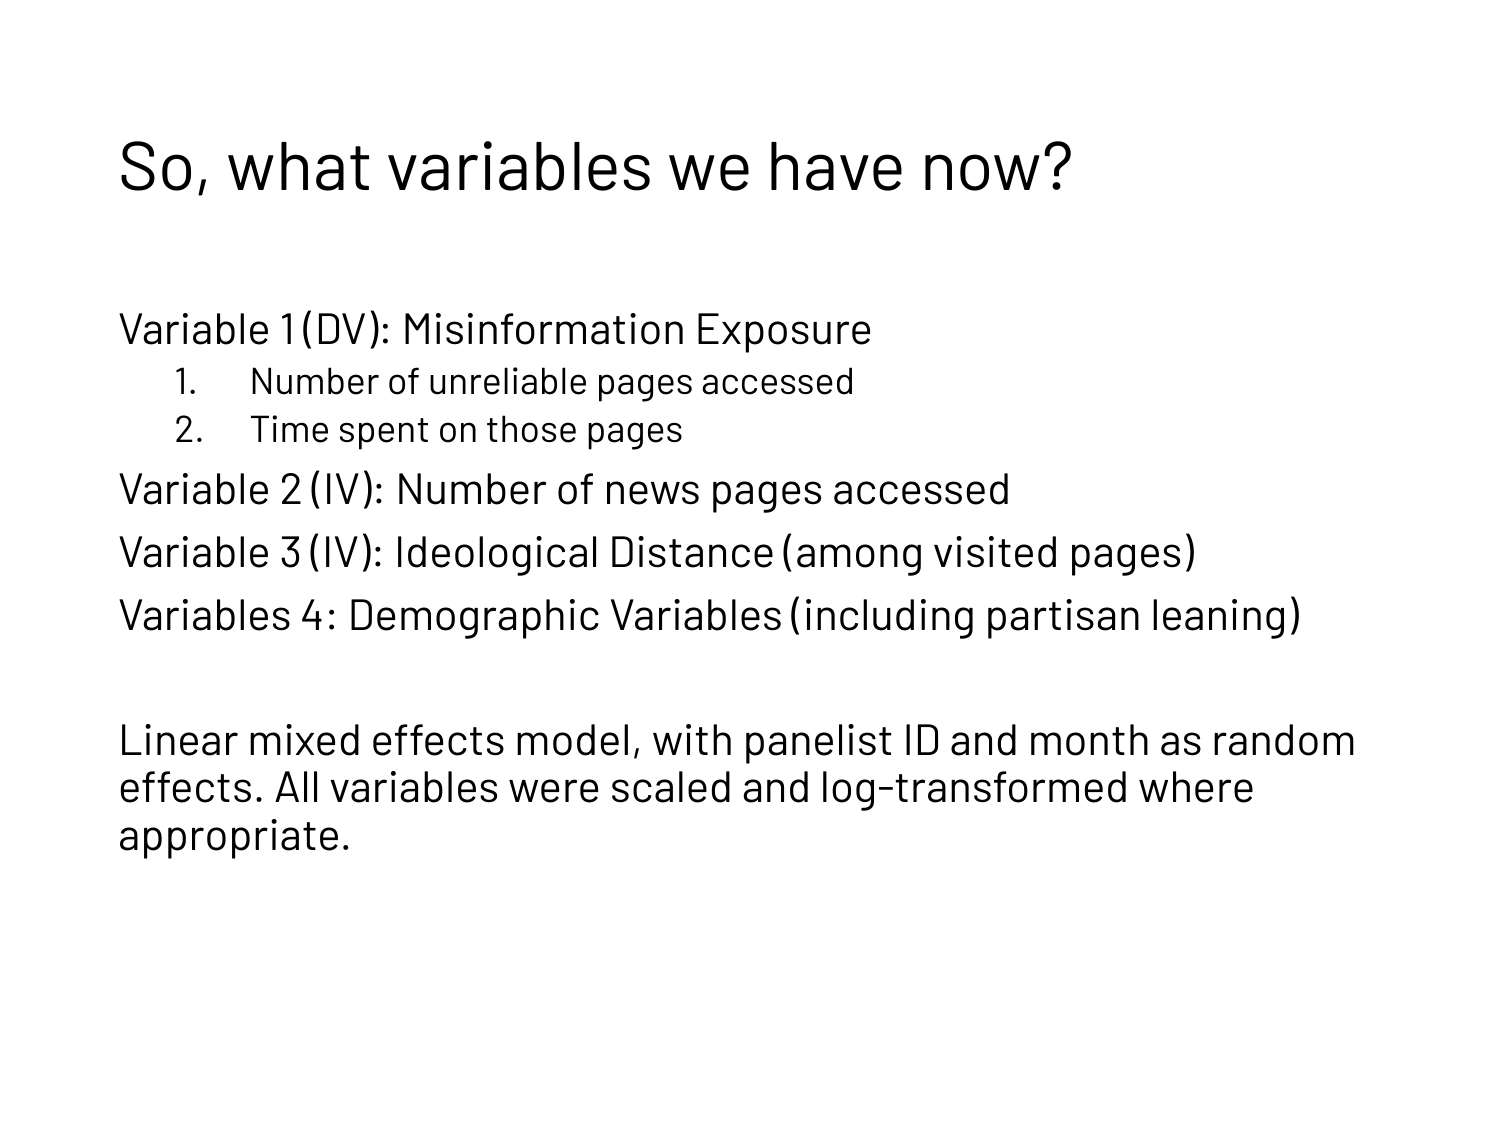

# So, what variables we have now?
Variable 1 (DV): Misinformation Exposure
Number of unreliable pages accessed
Time spent on those pages
Variable 2 (IV): Number of news pages accessed
Variable 3 (IV): Ideological Distance (among visited pages)
Variables 4: Demographic Variables (including partisan leaning)

Linear mixed effects model, with panelist ID and month as random effects. All variables were scaled and log-transformed where appropriate.